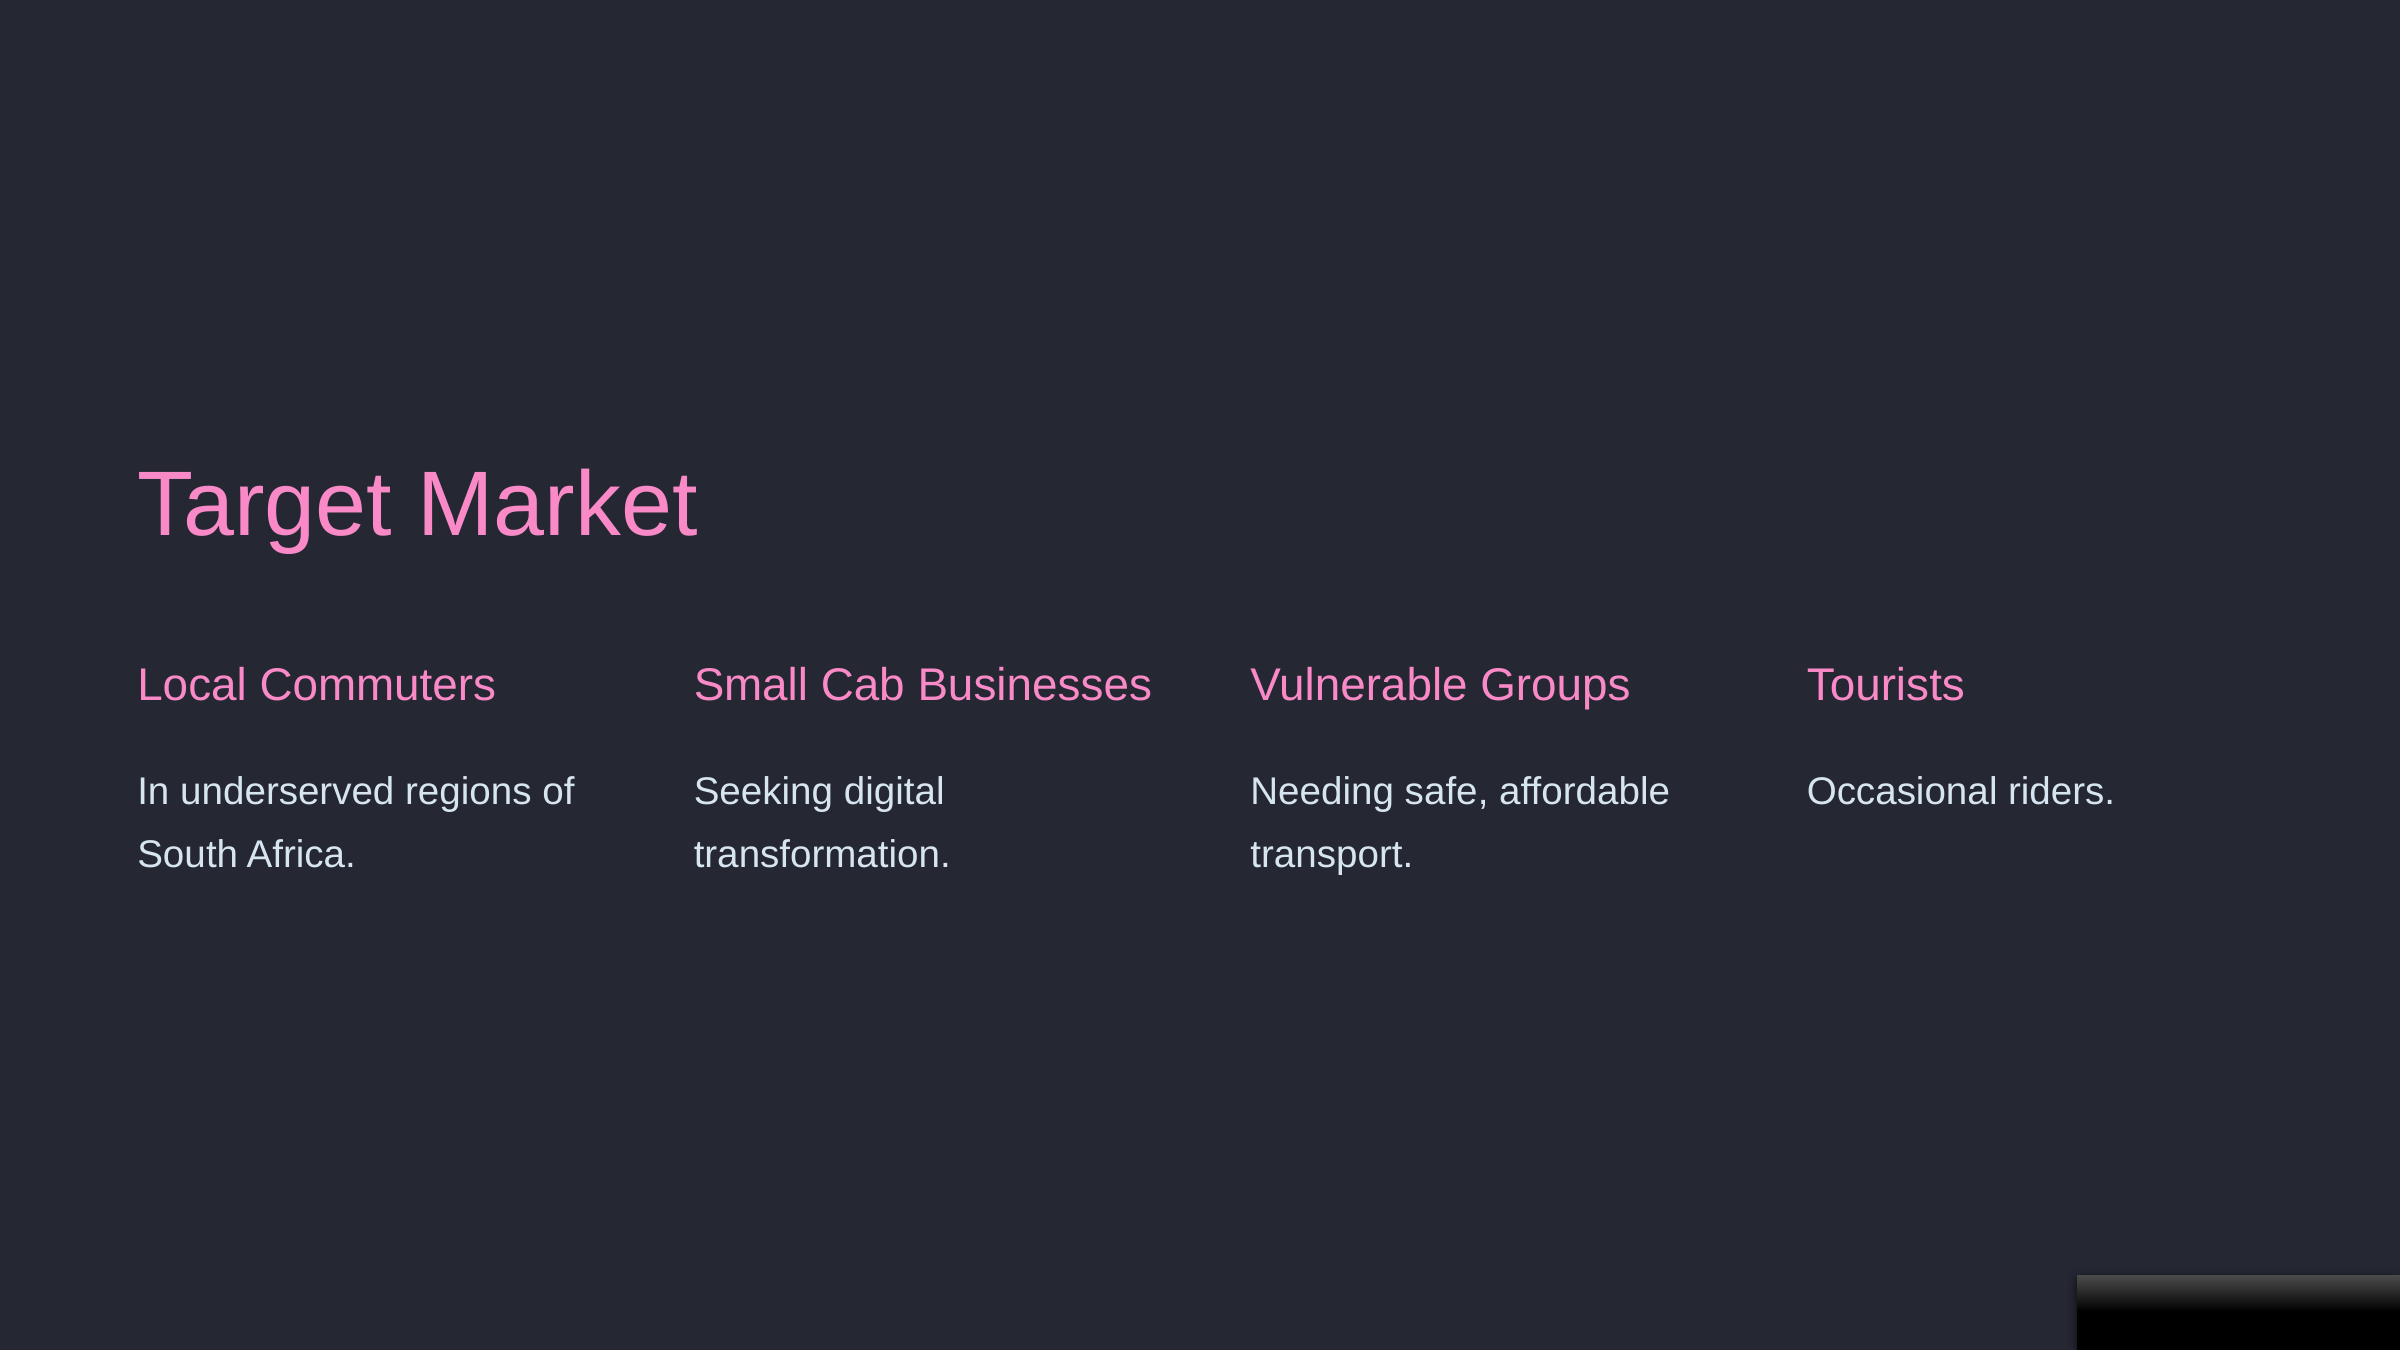

Target Market
Local Commuters
Small Cab Businesses
Vulnerable Groups
Tourists
In underserved regions of South Africa.
Seeking digital transformation.
Needing safe, affordable transport.
Occasional riders.